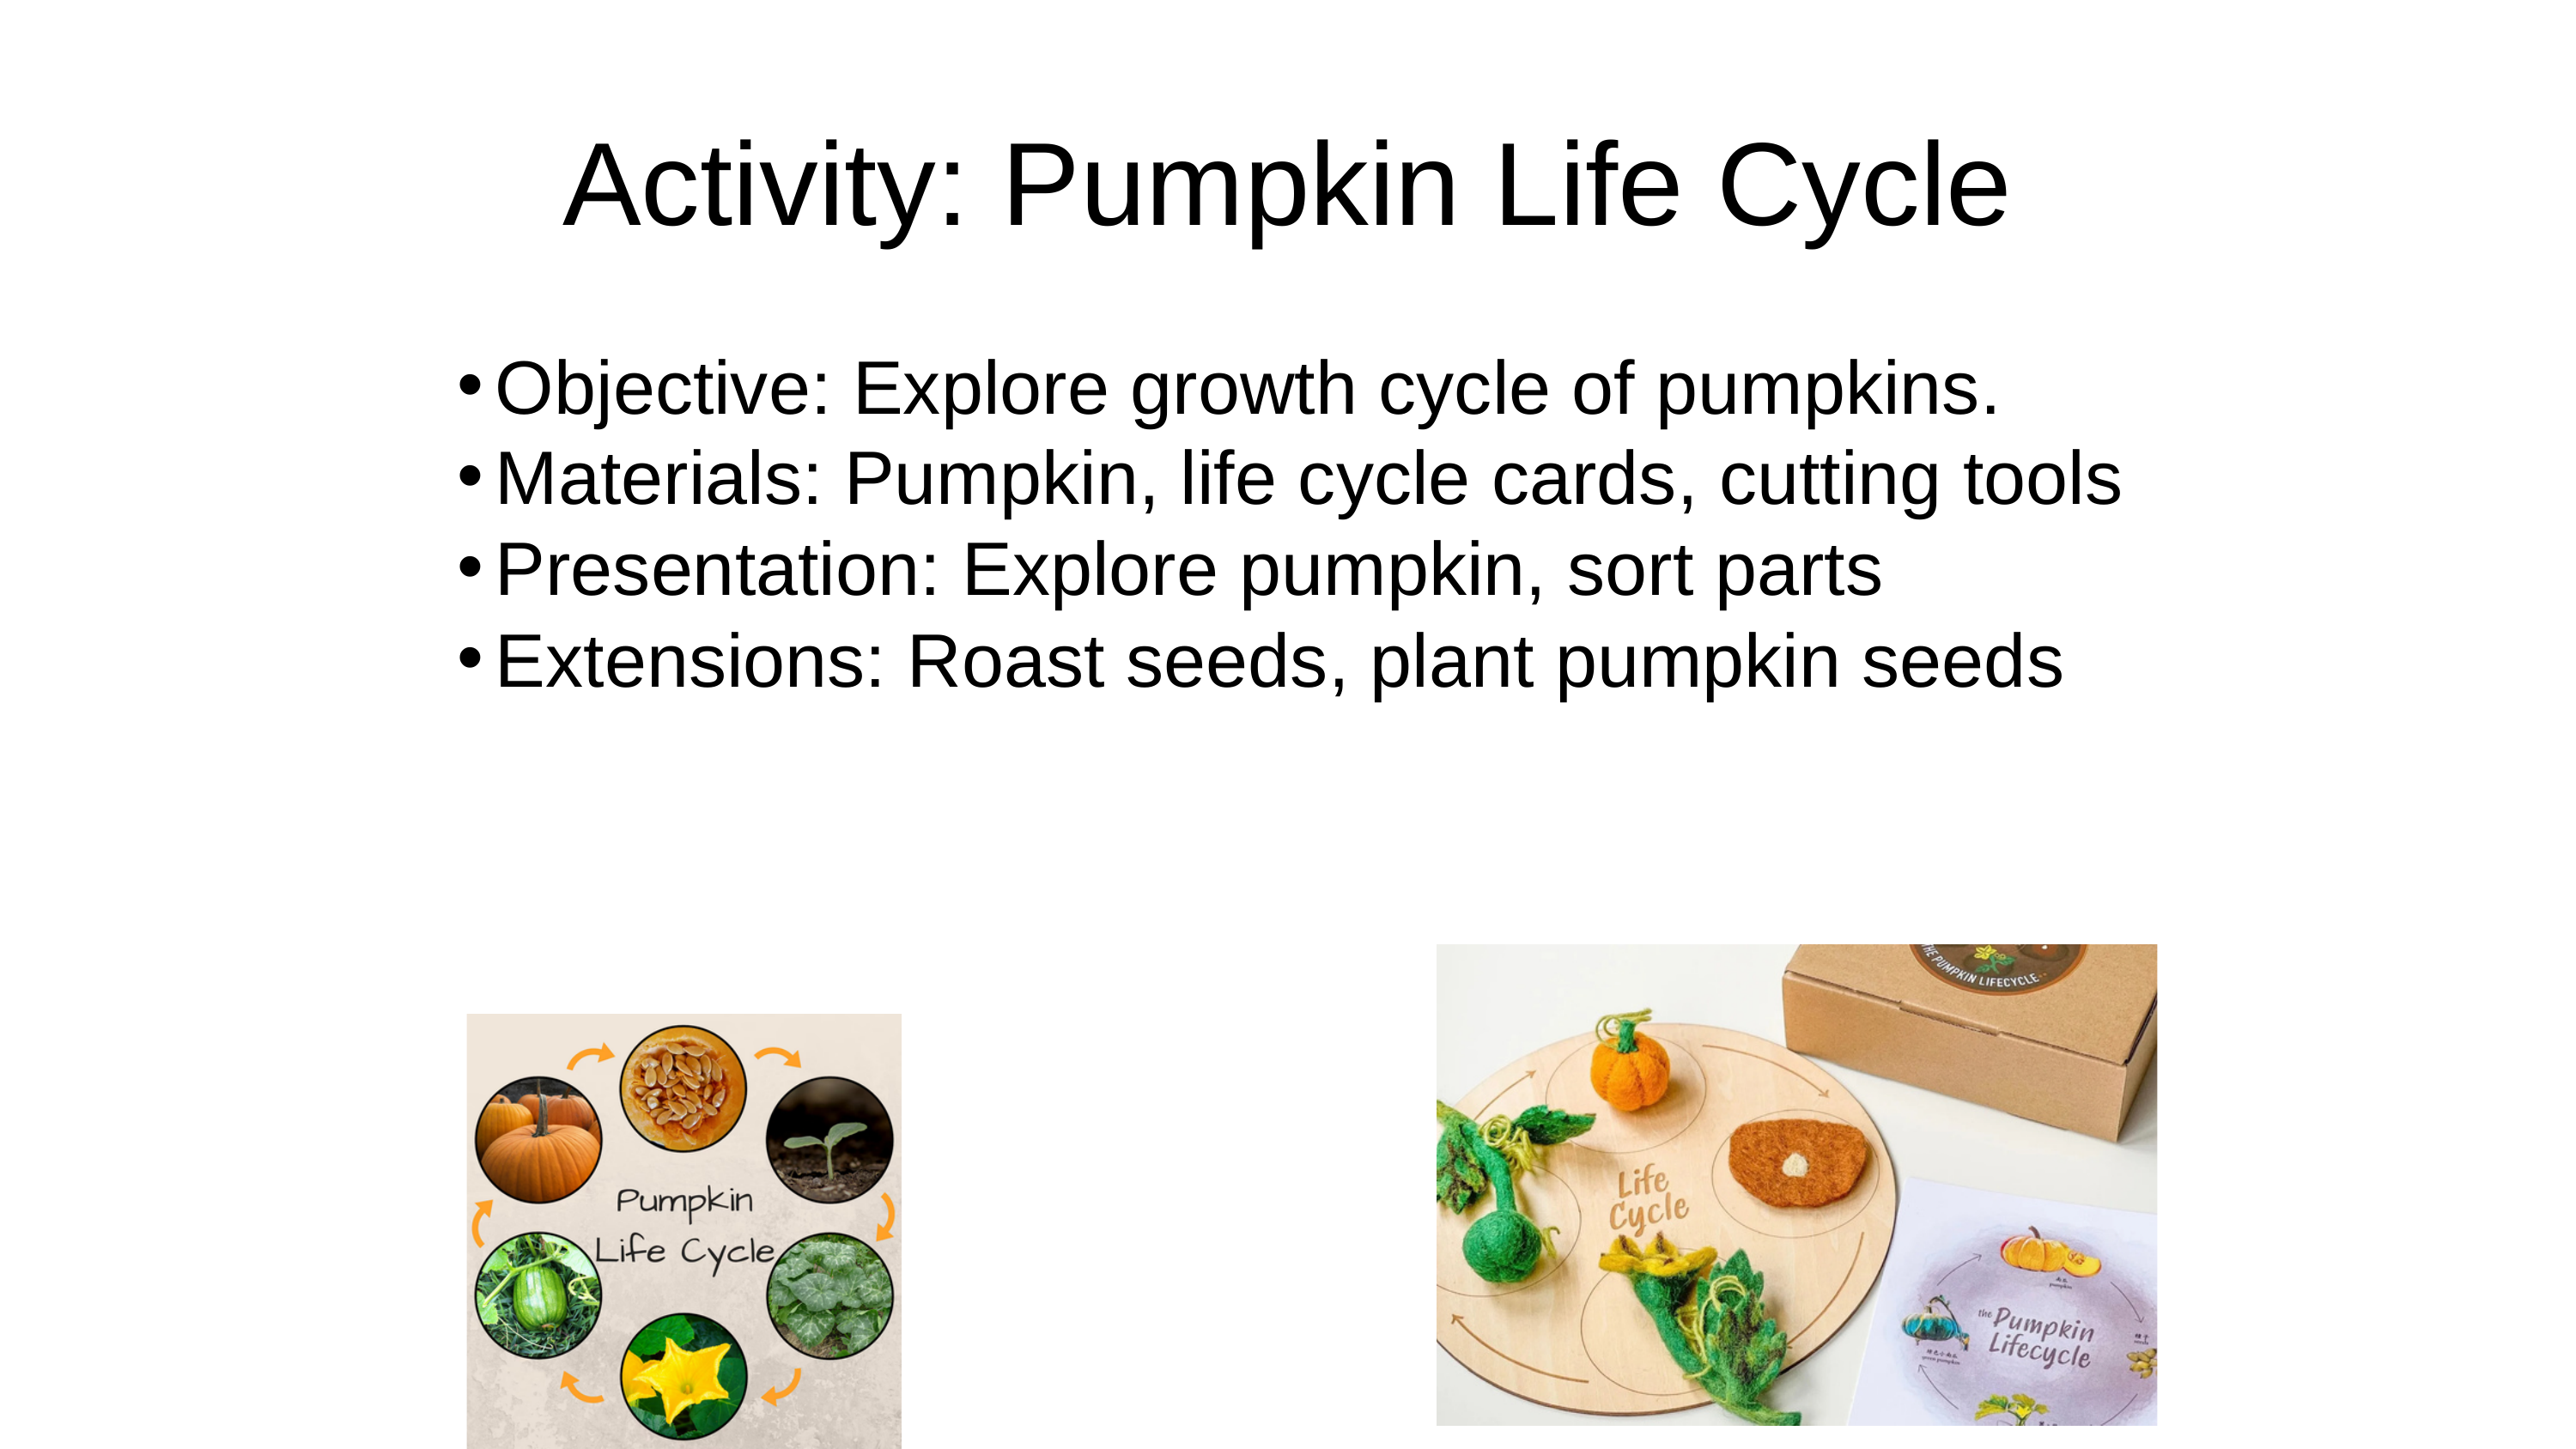

Activity: Pumpkin Life Cycle

Objective: Explore growth cycle of pumpkins.
Materials: Pumpkin, life cycle cards, cutting tools
Presentation: Explore pumpkin, sort parts
Extensions: Roast seeds, plant pumpkin seeds